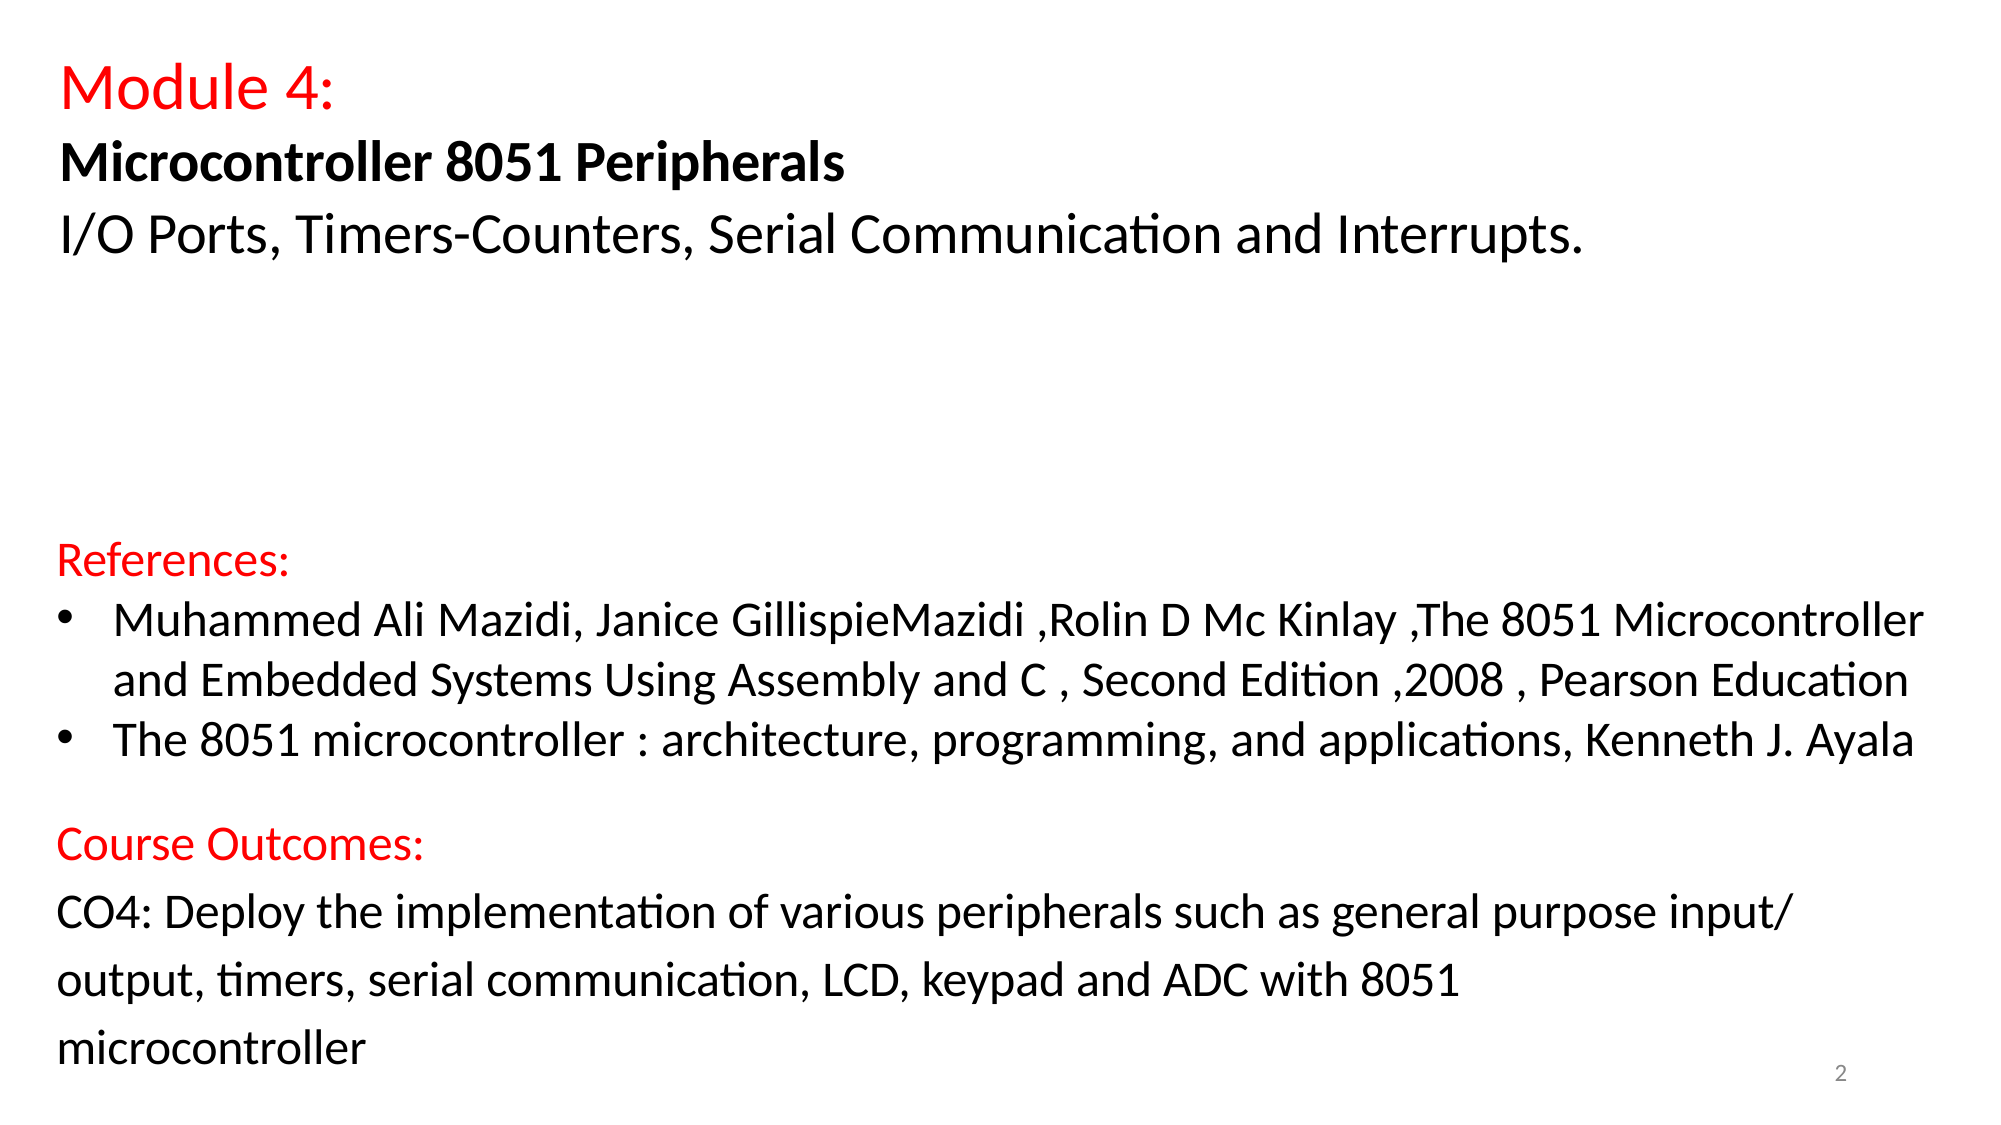

# Module 4:
Microcontroller 8051 Peripherals
I/O Ports, Timers-Counters, Serial Communication and Interrupts.
References:
Muhammed Ali Mazidi, Janice GillispieMazidi ,Rolin D Mc Kinlay ,The 8051 Microcontroller  and Embedded Systems Using Assembly and C , Second Edition ,2008 , Pearson Education
The 8051 microcontroller : architecture, programming, and applications, Kenneth J. Ayala

Course Outcomes:
CO4: Deploy the implementation of various peripherals such as general purpose input/
output, timers, serial communication, LCD, keypad and ADC with 8051
microcontroller
2